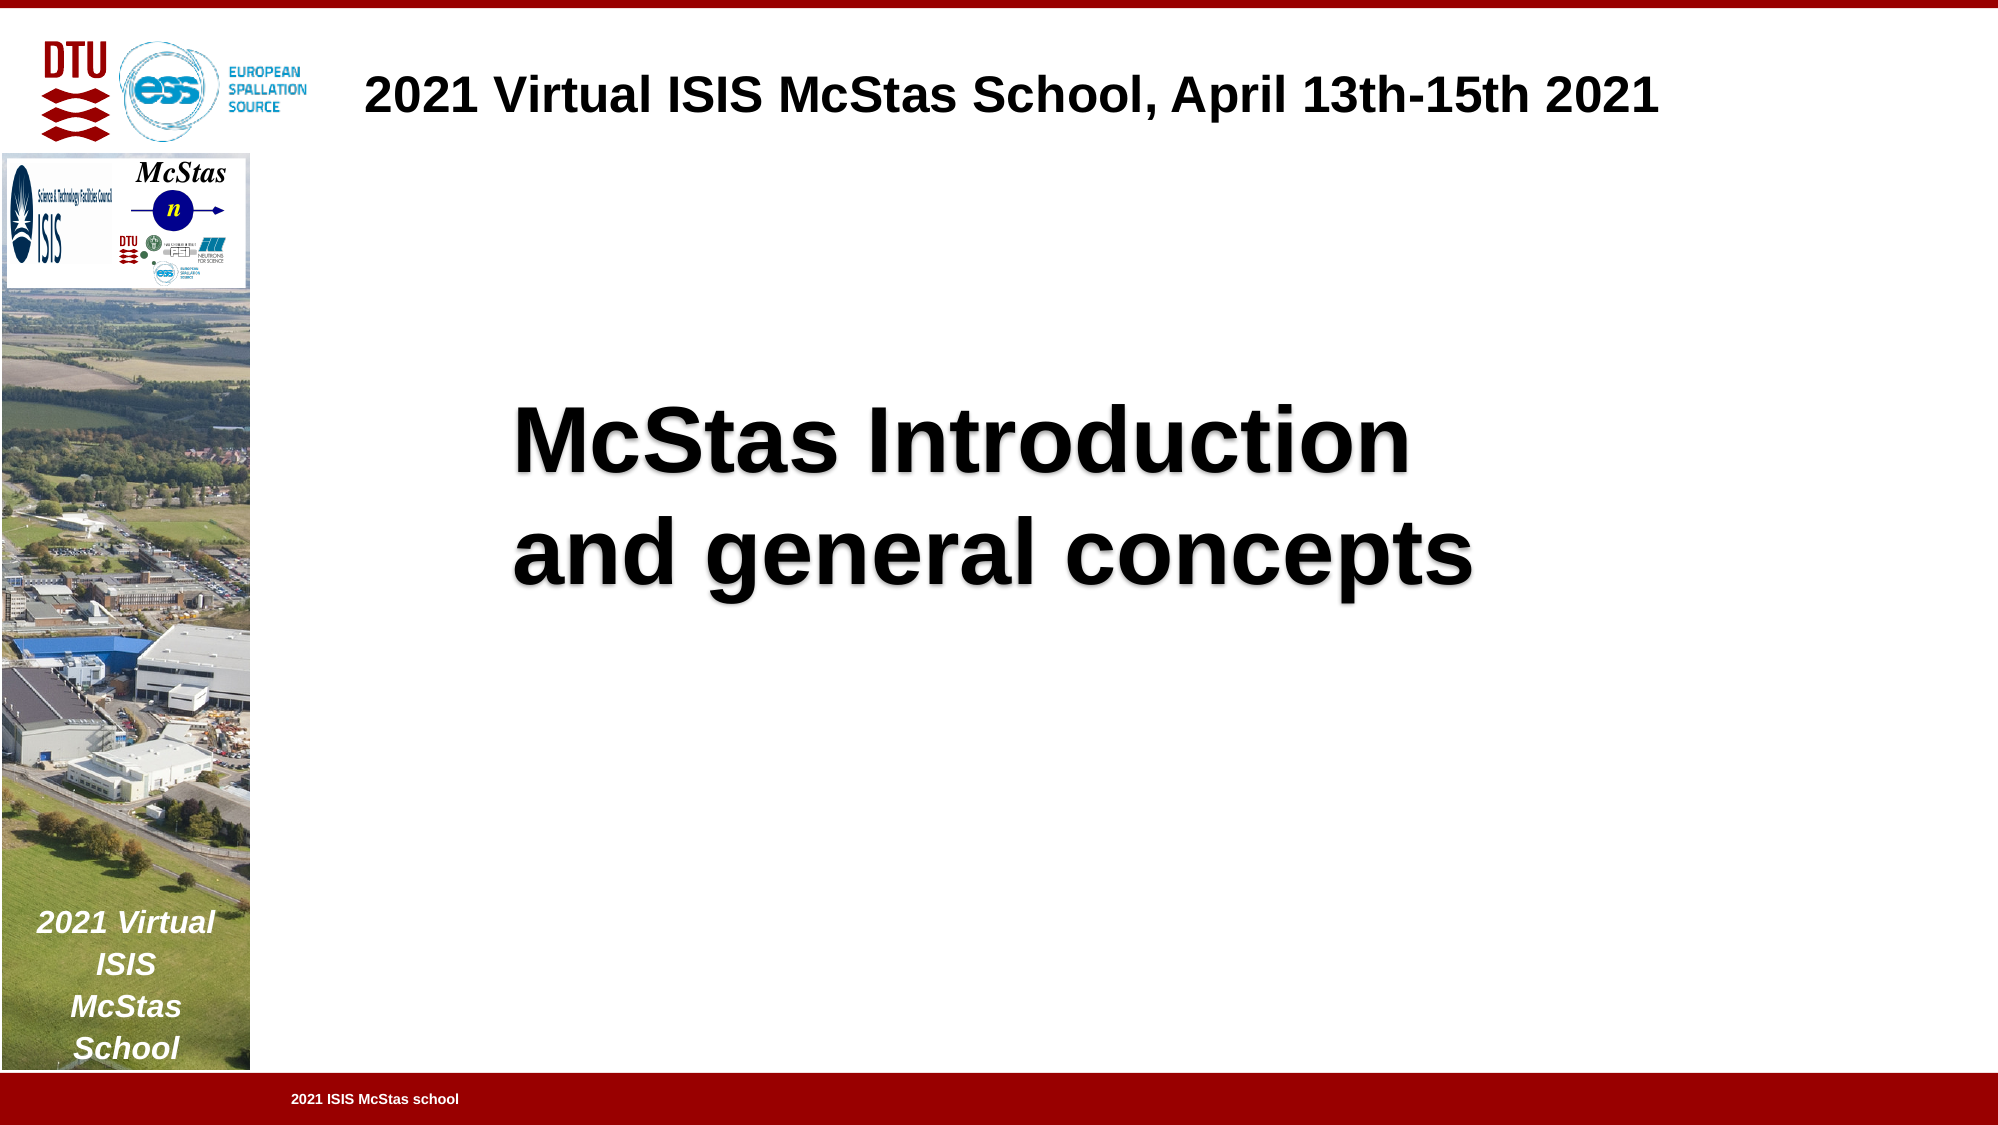

2021 Virtual ISIS McStas School, April 13th-15th 2021
McStas Introduction
and general concepts
1